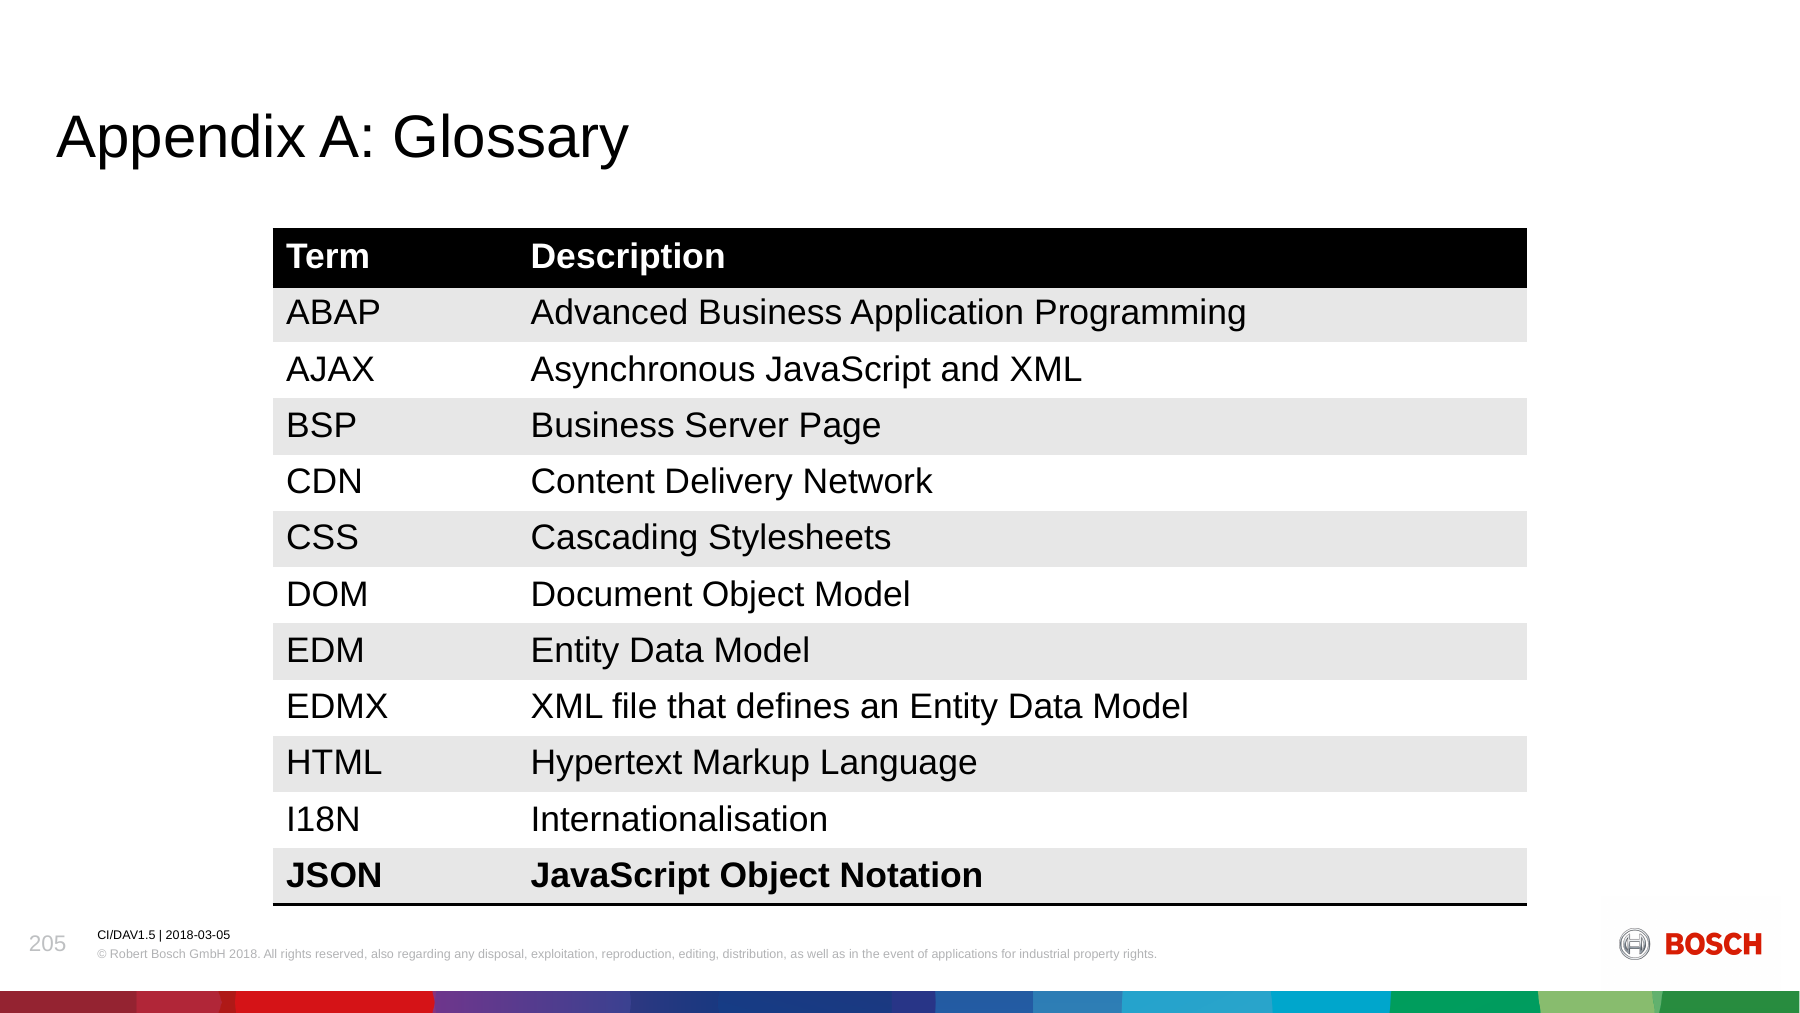

# Appendix A: Glossary
| Term | Description |
| --- | --- |
| ABAP | Advanced Business Application Programming |
| AJAX | Asynchronous JavaScript and XML |
| BSP | Business Server Page |
| CDN | Content Delivery Network |
| CSS | Cascading Stylesheets |
| DOM | Document Object Model |
| EDM | Entity Data Model |
| EDMX | XML file that defines an Entity Data Model |
| HTML | Hypertext Markup Language |
| I18N | Internationalisation |
| JSON | JavaScript Object Notation |